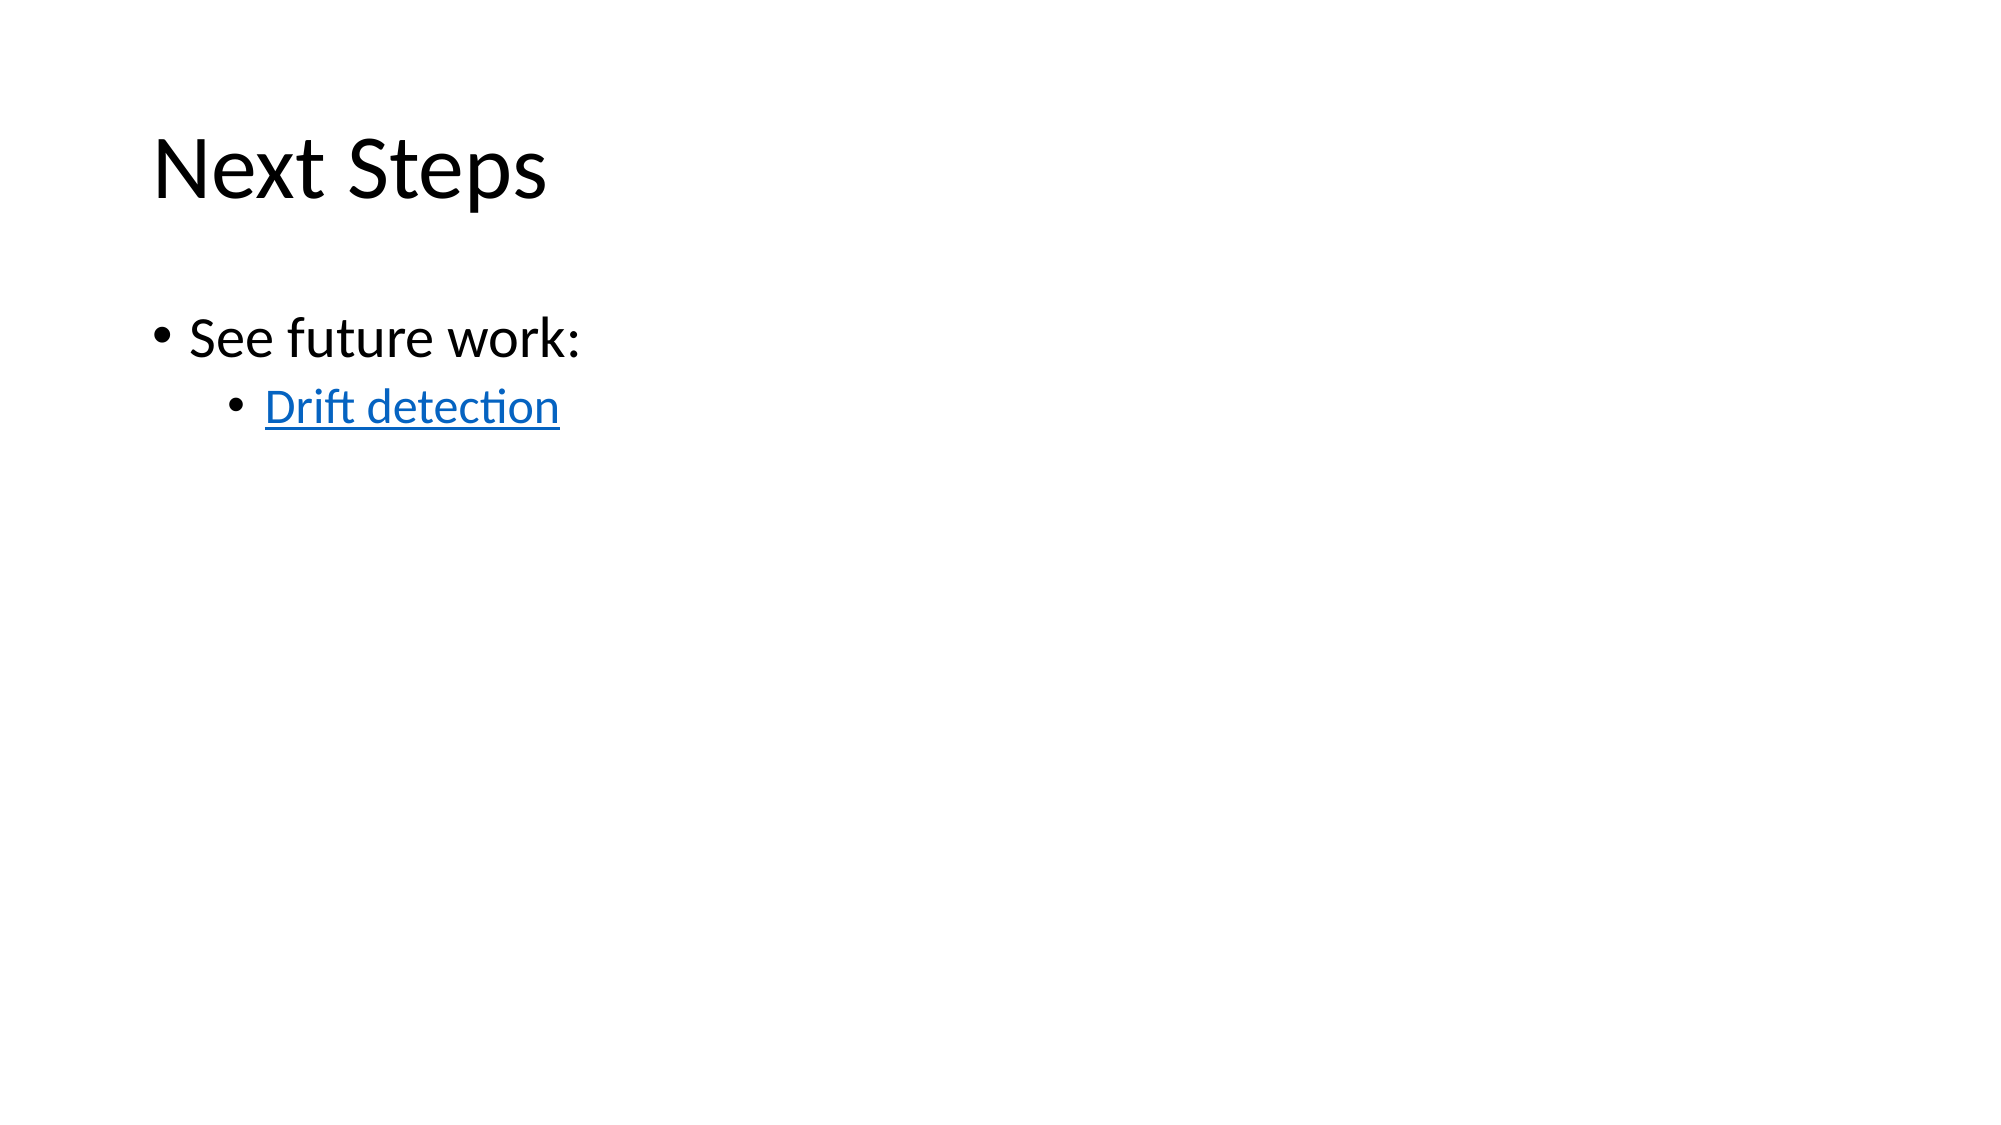

# Next Steps
See future work:
Drift detection